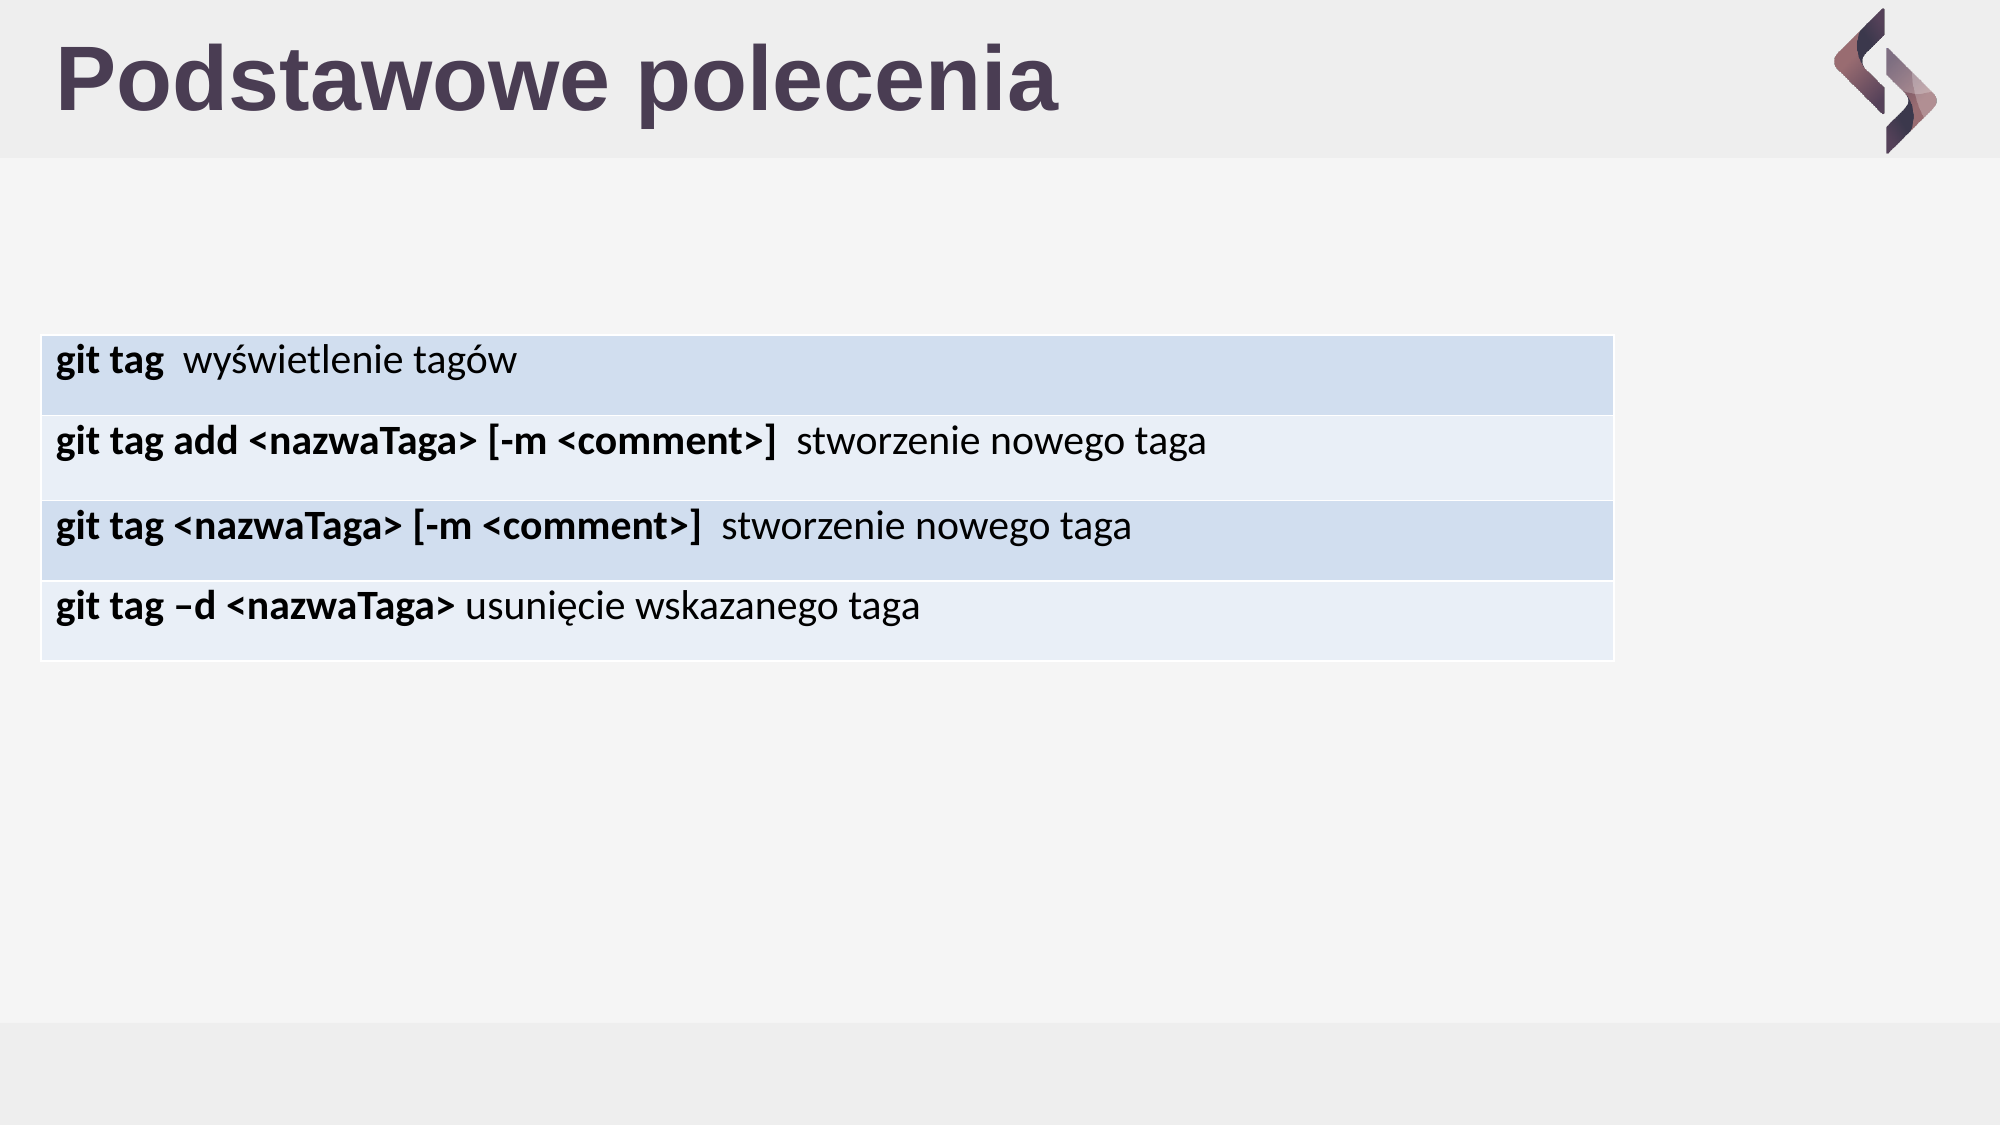

# Podstawowe polecenia
| git tag wyświetlenie tagów |
| --- |
| git tag add <nazwaTaga> [-m <comment>] stworzenie nowego taga |
| git tag <nazwaTaga> [-m <comment>] stworzenie nowego taga |
| git tag –d <nazwaTaga> usunięcie wskazanego taga |